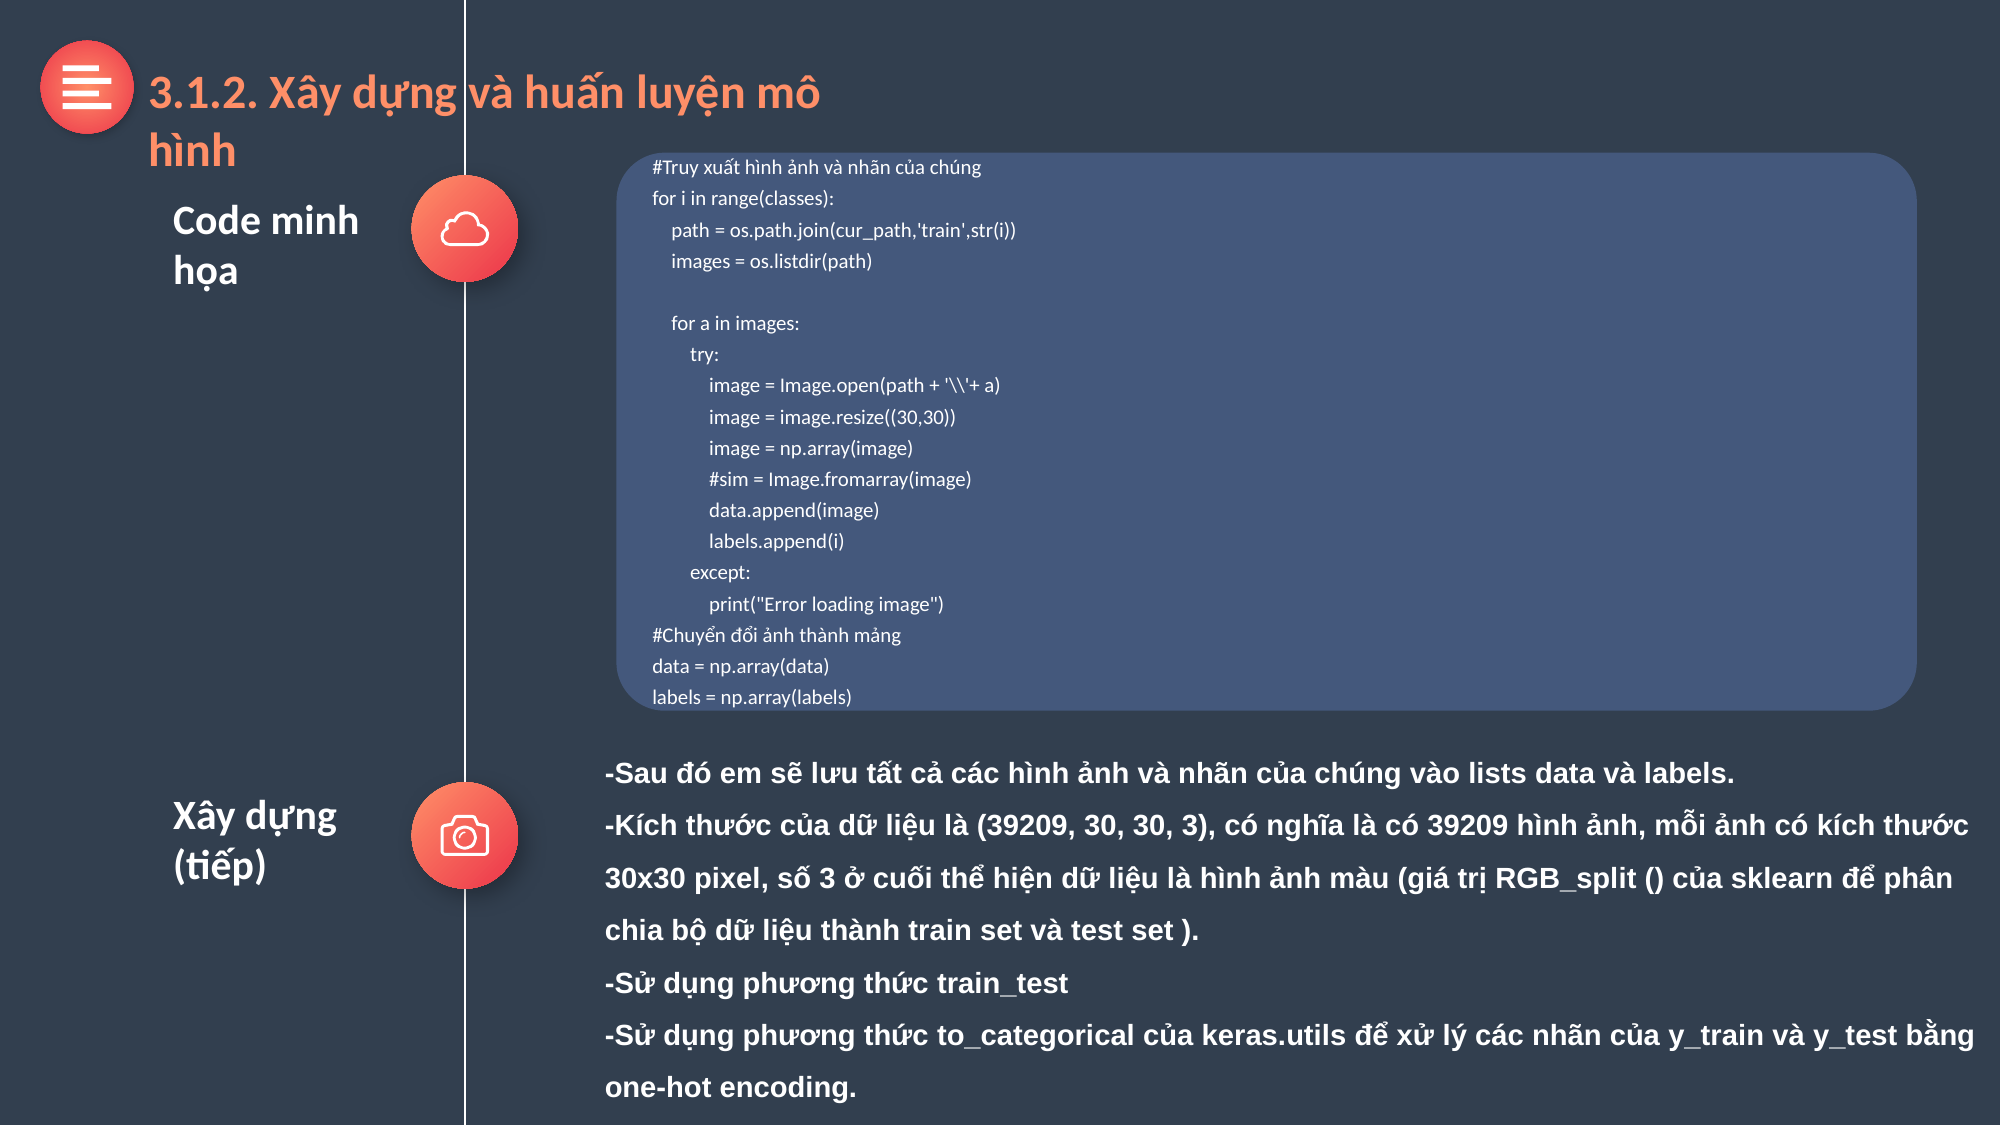

3.1.2. Xây dựng và huấn luyện mô hình
#Truy xuất hình ảnh và nhãn của chúng
for i in range(classes):
    path = os.path.join(cur_path,'train',str(i))
    images = os.listdir(path)

    for a in images:
        try:
            image = Image.open(path + '\\'+ a)
            image = image.resize((30,30))
            image = np.array(image)
            #sim = Image.fromarray(image)
            data.append(image)
            labels.append(i)
        except:
            print("Error loading image")
#Chuyển đổi ảnh thành mảng
data = np.array(data)
labels = np.array(labels)

Code minh
họa
-Sau đó em sẽ lưu tất cả các hình ảnh và nhãn của chúng vào lists data và labels.
-Kích thước của dữ liệu là (39209, 30, 30, 3), có nghĩa là có 39209 hình ảnh, mỗi ảnh có kích thước 30x30 pixel, số 3 ở cuối thể hiện dữ liệu là hình ảnh màu (giá trị RGB_split () của sklearn để phân chia bộ dữ liệu thành train set và test set ).
-Sử dụng phương thức train_test
-Sử dụng phương thức to_categorical của keras.utils để xử lý các nhãn của y_train và y_test bằng one-hot encoding.

Xây dựng
(tiếp)